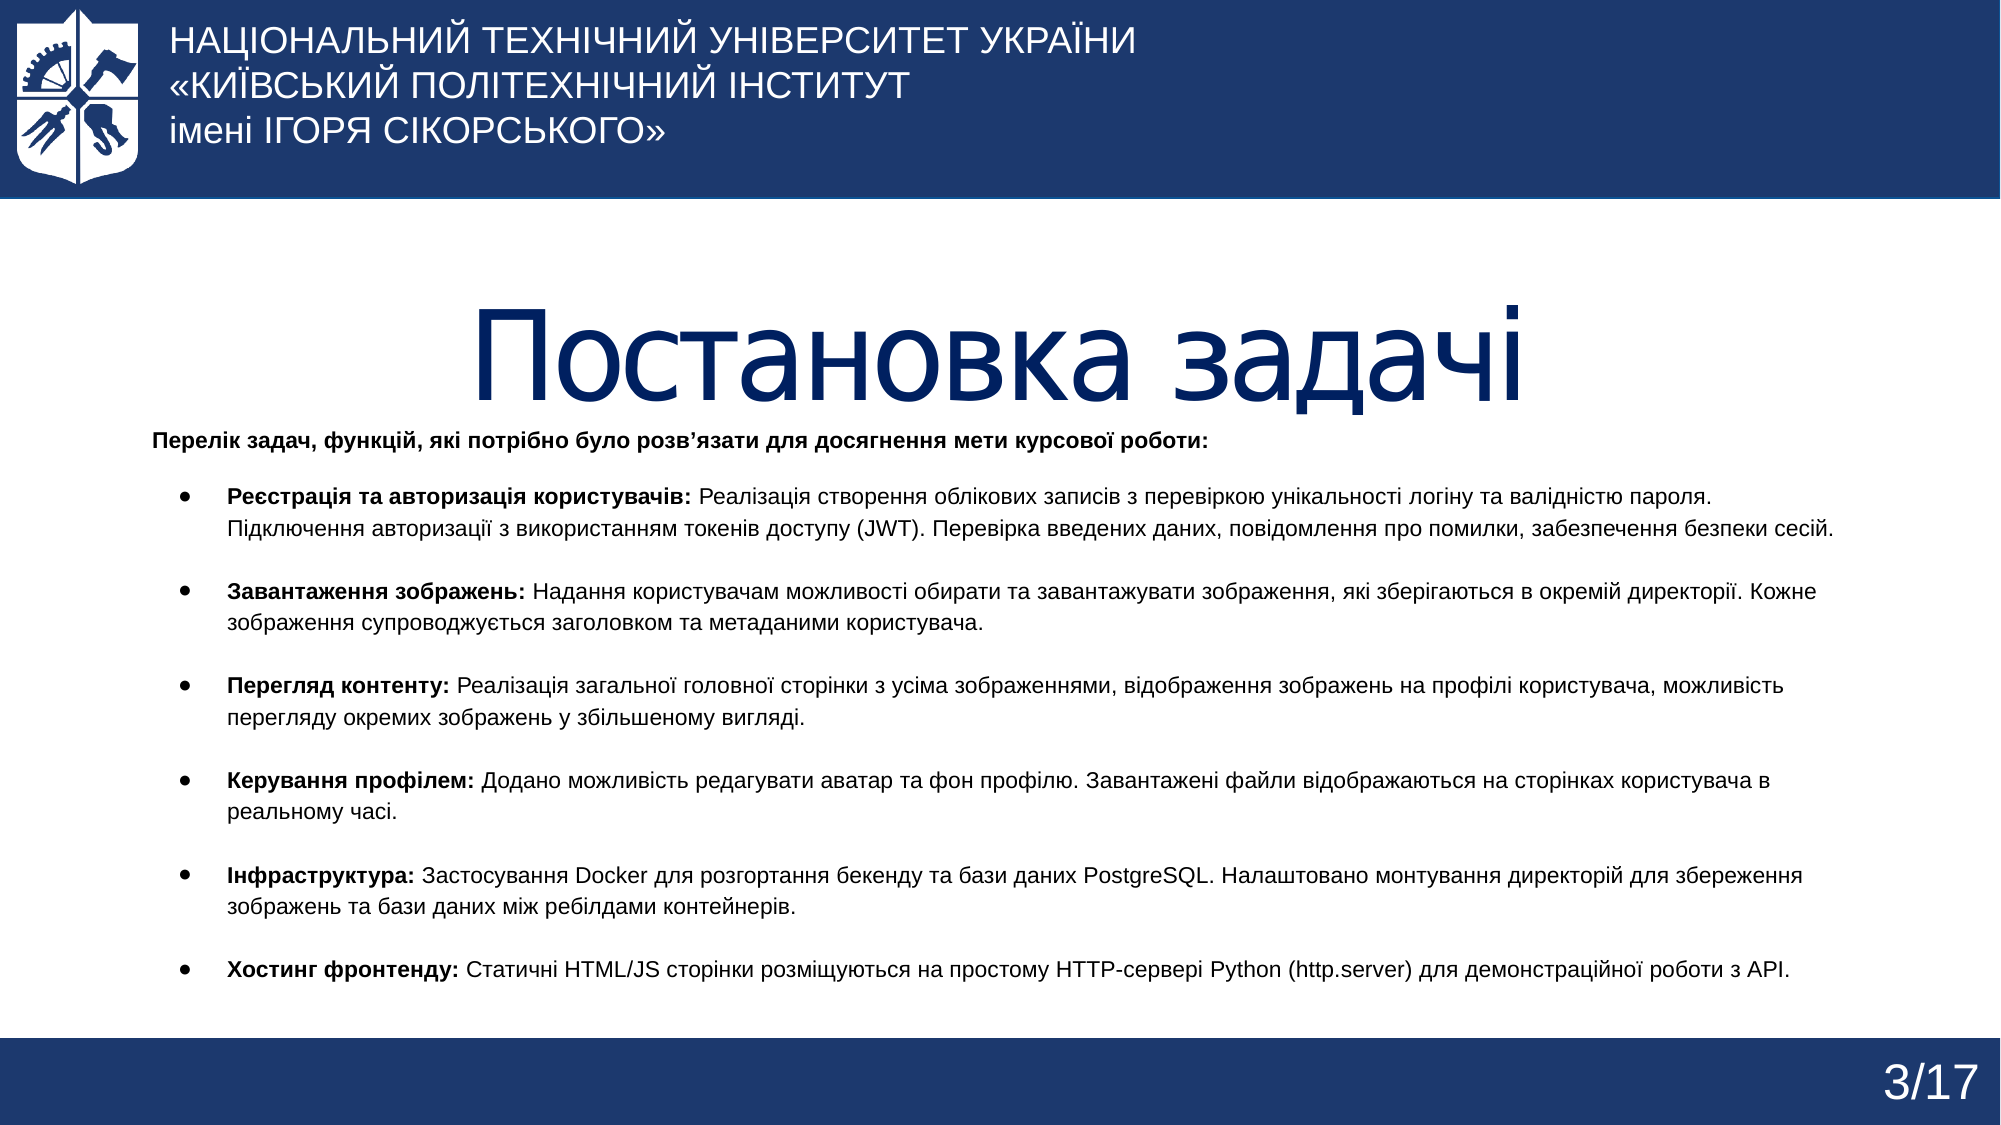

НАЦІОНАЛЬНИЙ ТЕХНІЧНИЙ УНІВЕРСИТЕТ УКРАЇНИ
«КИЇВСЬКИЙ ПОЛІТЕХНІЧНИЙ ІНСТИТУТ
імені ІГОРЯ СІКОРСЬКОГО»
# Постановка задачі
Перелік задач, функцій, які потрібно було розв’язати для досягнення мети курсової роботи:
Реєстрація та авторизація користувачів: Реалізація створення облікових записів з перевіркою унікальності логіну та валідністю пароля. Підключення авторизації з використанням токенів доступу (JWT). Перевірка введених даних, повідомлення про помилки, забезпечення безпеки сесій.
Завантаження зображень: Надання користувачам можливості обирати та завантажувати зображення, які зберігаються в окремій директорії. Кожне зображення супроводжується заголовком та метаданими користувача.
Перегляд контенту: Реалізація загальної головної сторінки з усіма зображеннями, відображення зображень на профілі користувача, можливість перегляду окремих зображень у збільшеному вигляді.
Керування профілем: Додано можливість редагувати аватар та фон профілю. Завантажені файли відображаються на сторінках користувача в реальному часі.
Інфраструктура: Застосування Docker для розгортання бекенду та бази даних PostgreSQL. Налаштовано монтування директорій для збереження зображень та бази даних між ребілдами контейнерів.
Хостинг фронтенду: Статичні HTML/JS сторінки розміщуються на простому HTTP-сервері Python (http.server) для демонстраційної роботи з API.

3/17